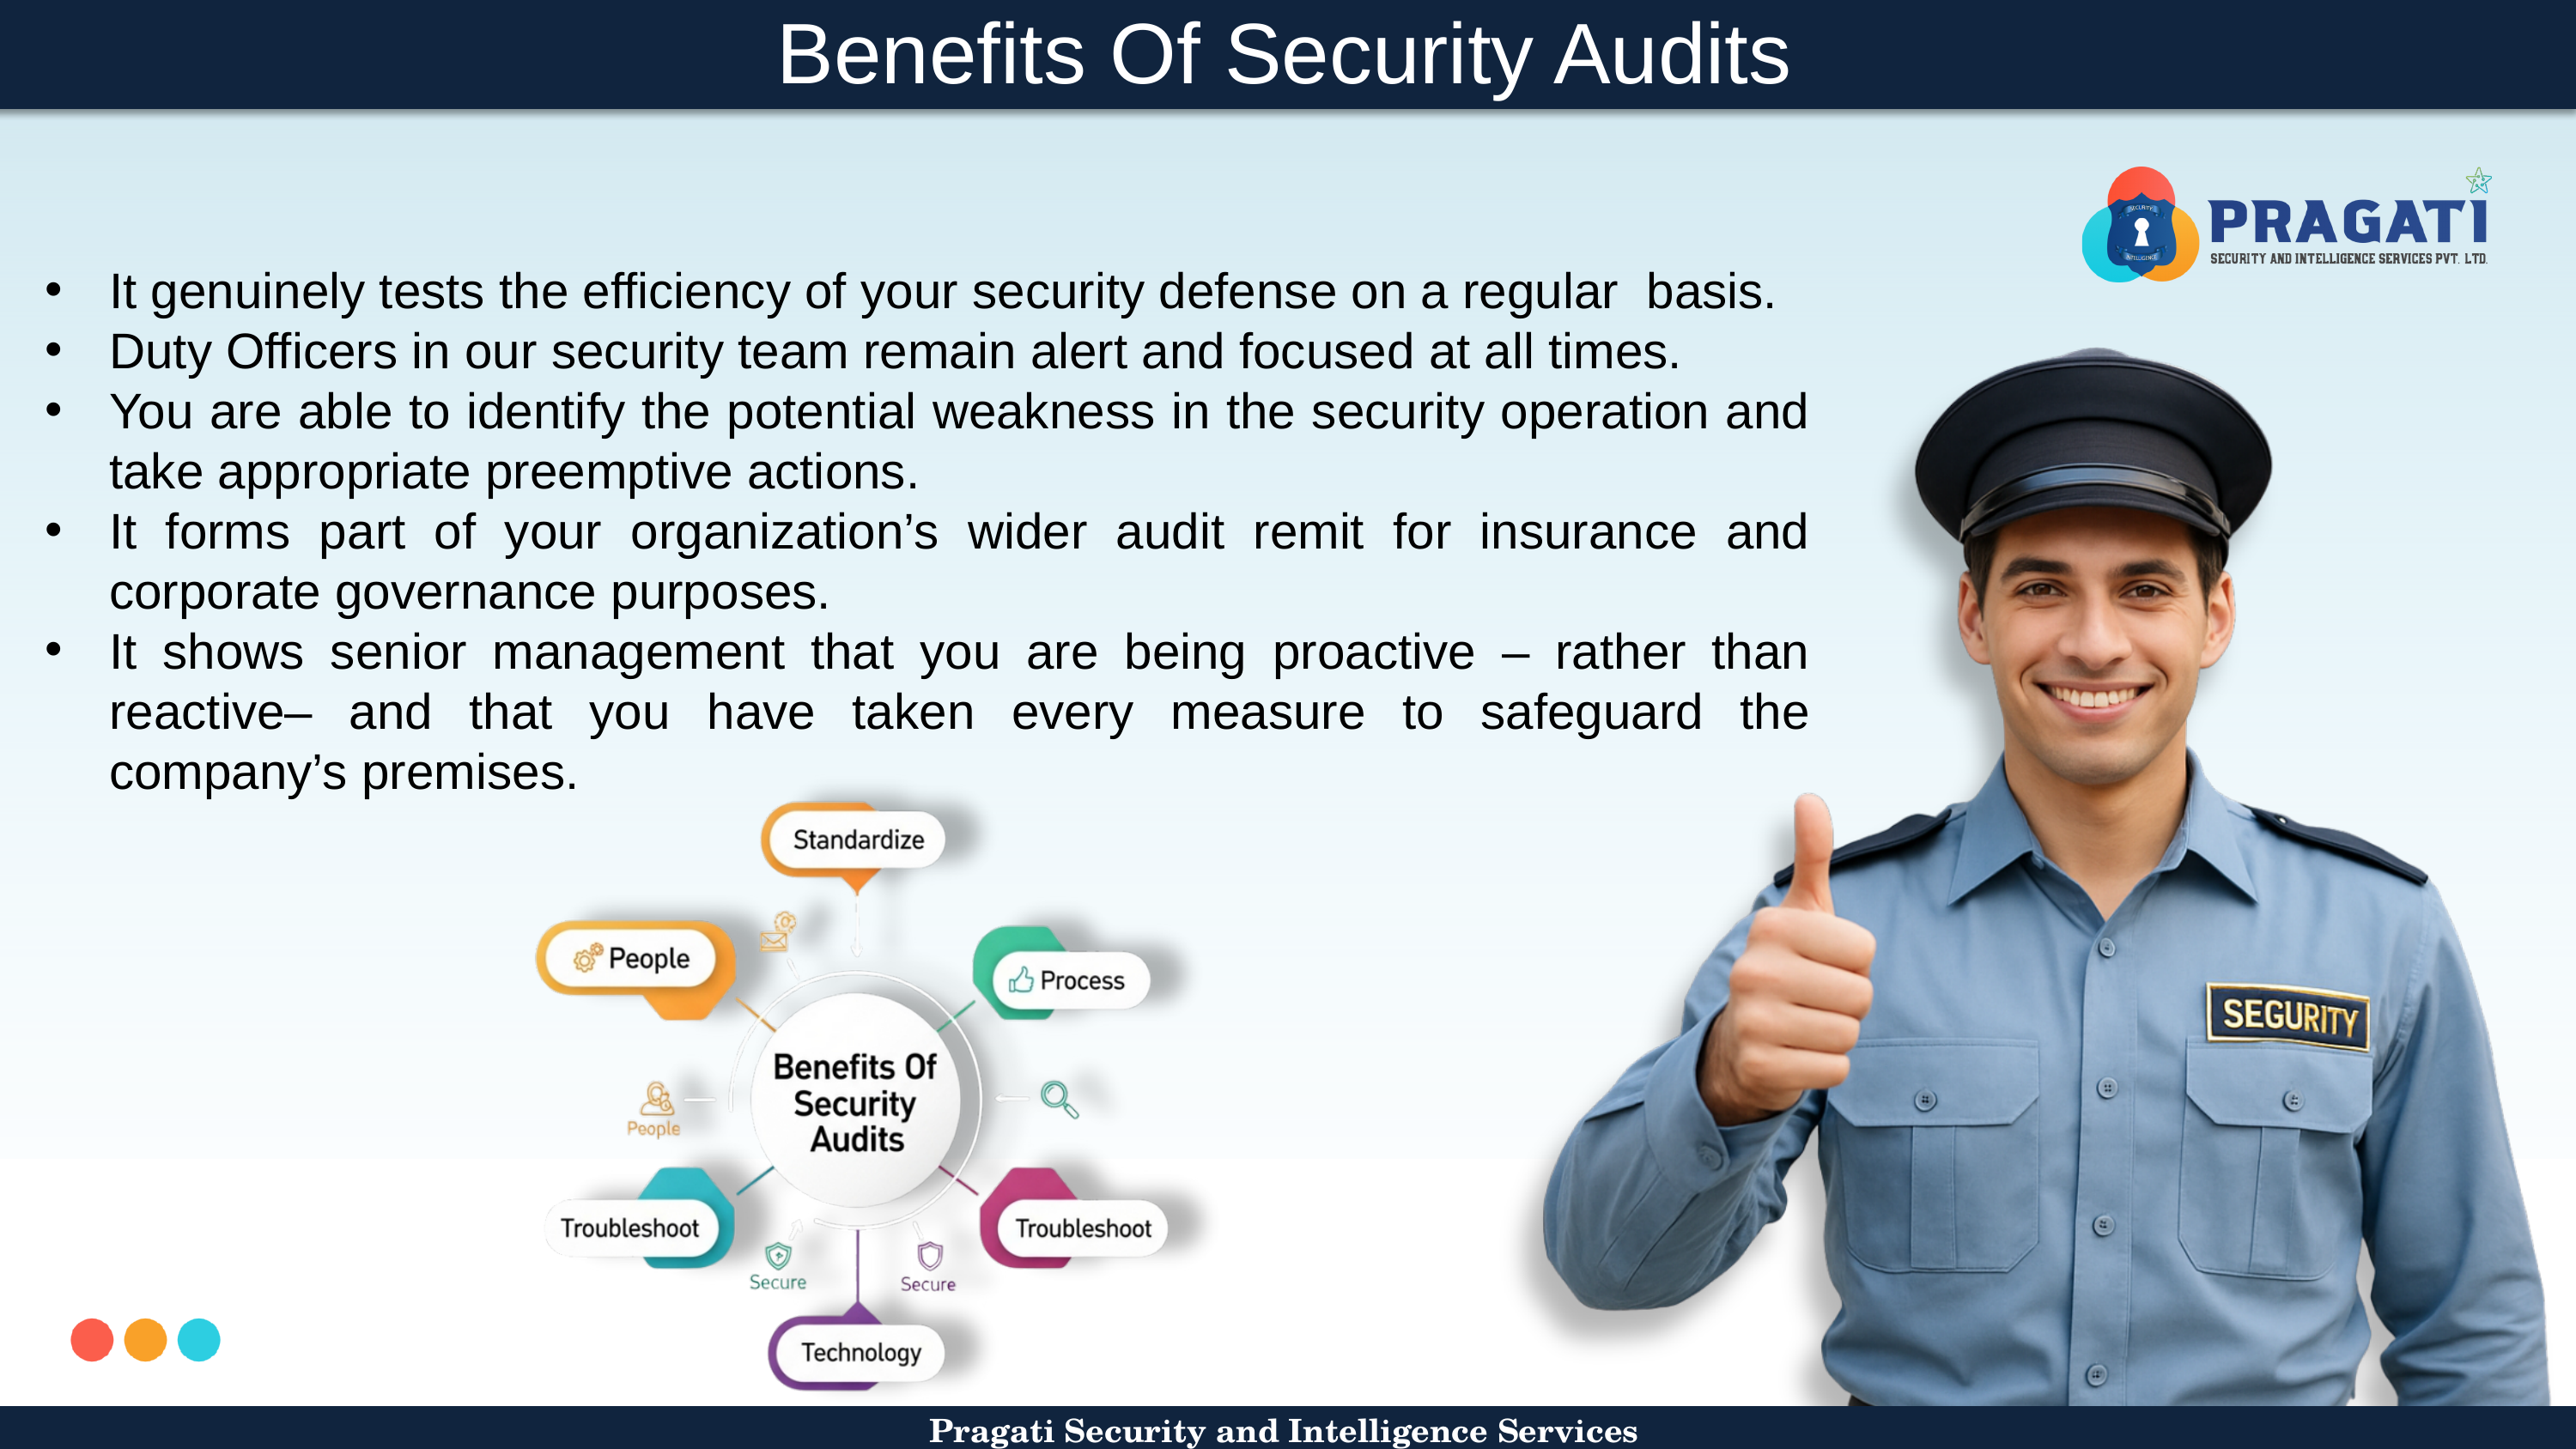

Benefits Of Security Audits

It genuinely tests the efficiency of your security defense on a regular  basis.
Duty Officers in our security team remain alert and focused at all times.
You are able to identify the potential weakness in the security operation and take appropriate preemptive actions.
It forms part of your organization’s wider audit remit for insurance and corporate governance purposes.
It shows senior management that you are being proactive – rather than reactive– and that you have taken every measure to safeguard the company’s premises.

Pragati Security and Intelligence Services